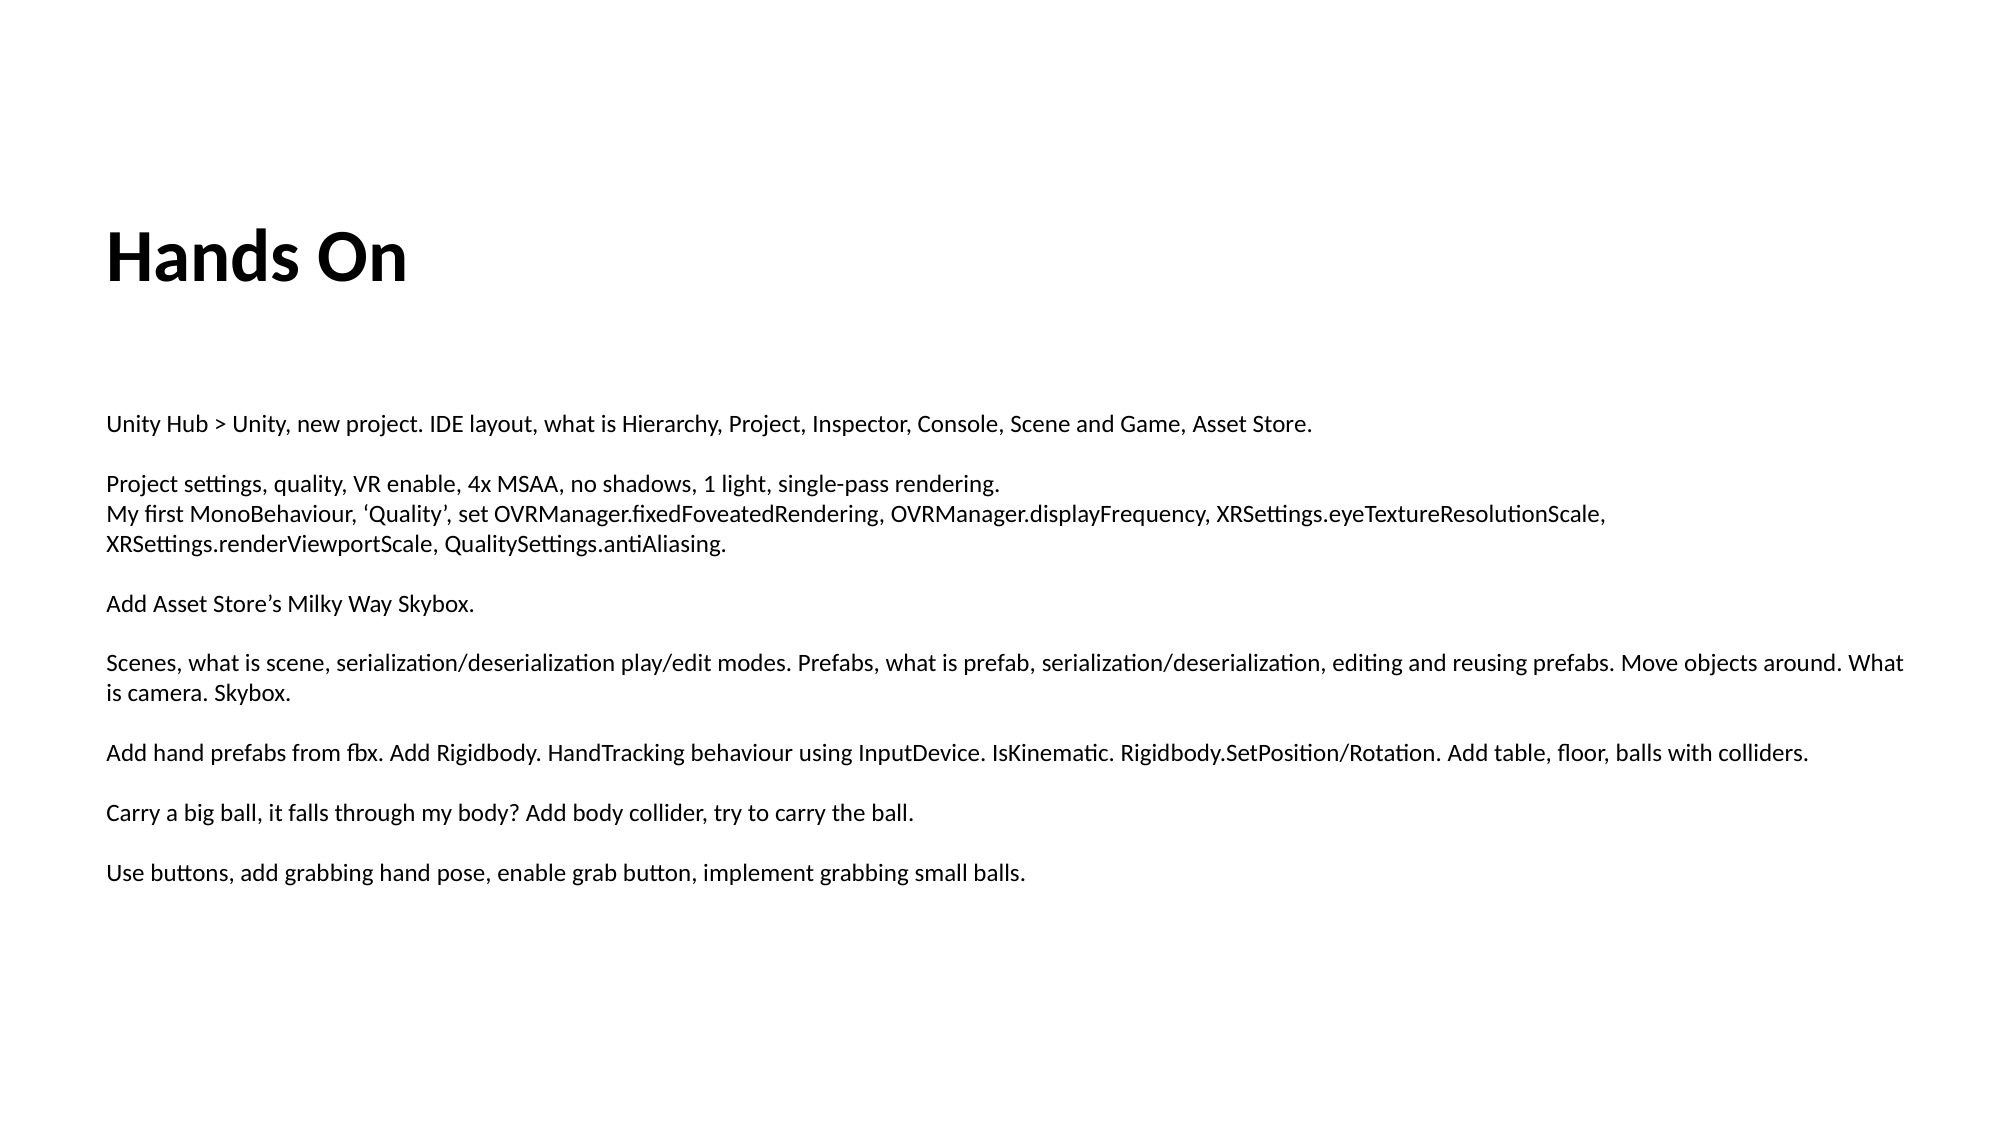

Hands On
Unity Hub > Unity, new project. IDE layout, what is Hierarchy, Project, Inspector, Console, Scene and Game, Asset Store.

Project settings, quality, VR enable, 4x MSAA, no shadows, 1 light, single-pass rendering.
My first MonoBehaviour, ‘Quality’, set OVRManager.fixedFoveatedRendering, OVRManager.displayFrequency, XRSettings.eyeTextureResolutionScale, XRSettings.renderViewportScale, QualitySettings.antiAliasing.

Add Asset Store’s Milky Way Skybox.

Scenes, what is scene, serialization/deserialization play/edit modes. Prefabs, what is prefab, serialization/deserialization, editing and reusing prefabs. Move objects around. What is camera. Skybox.

Add hand prefabs from fbx. Add Rigidbody. HandTracking behaviour using InputDevice. IsKinematic. Rigidbody.SetPosition/Rotation. Add table, floor, balls with colliders.

Carry a big ball, it falls through my body? Add body collider, try to carry the ball.

Use buttons, add grabbing hand pose, enable grab button, implement grabbing small balls.